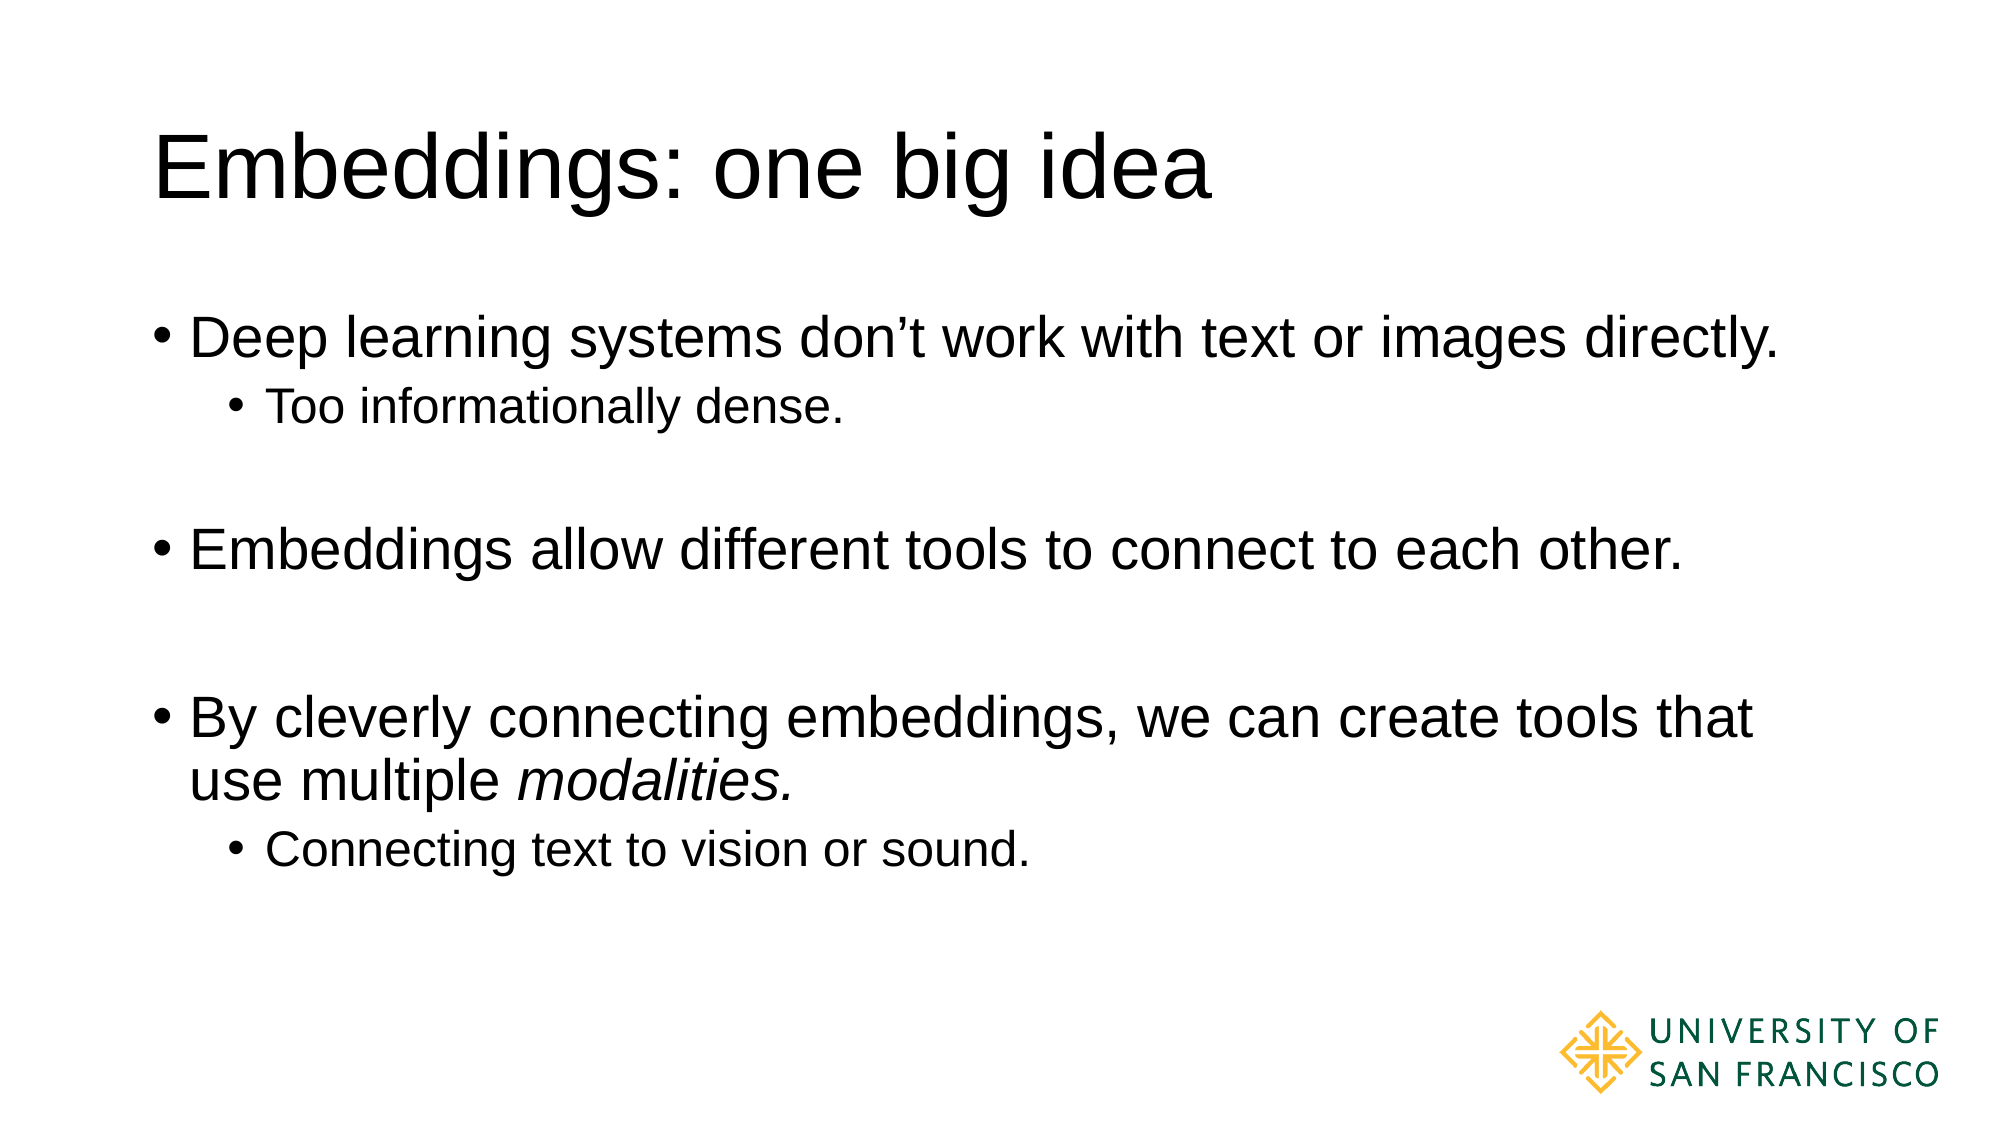

# Embeddings: one big idea
Deep learning systems don’t work with text or images directly.
Too informationally dense.

Embeddings allow different tools to connect to each other.

By cleverly connecting embeddings, we can create tools that use multiple modalities.
Connecting text to vision or sound.